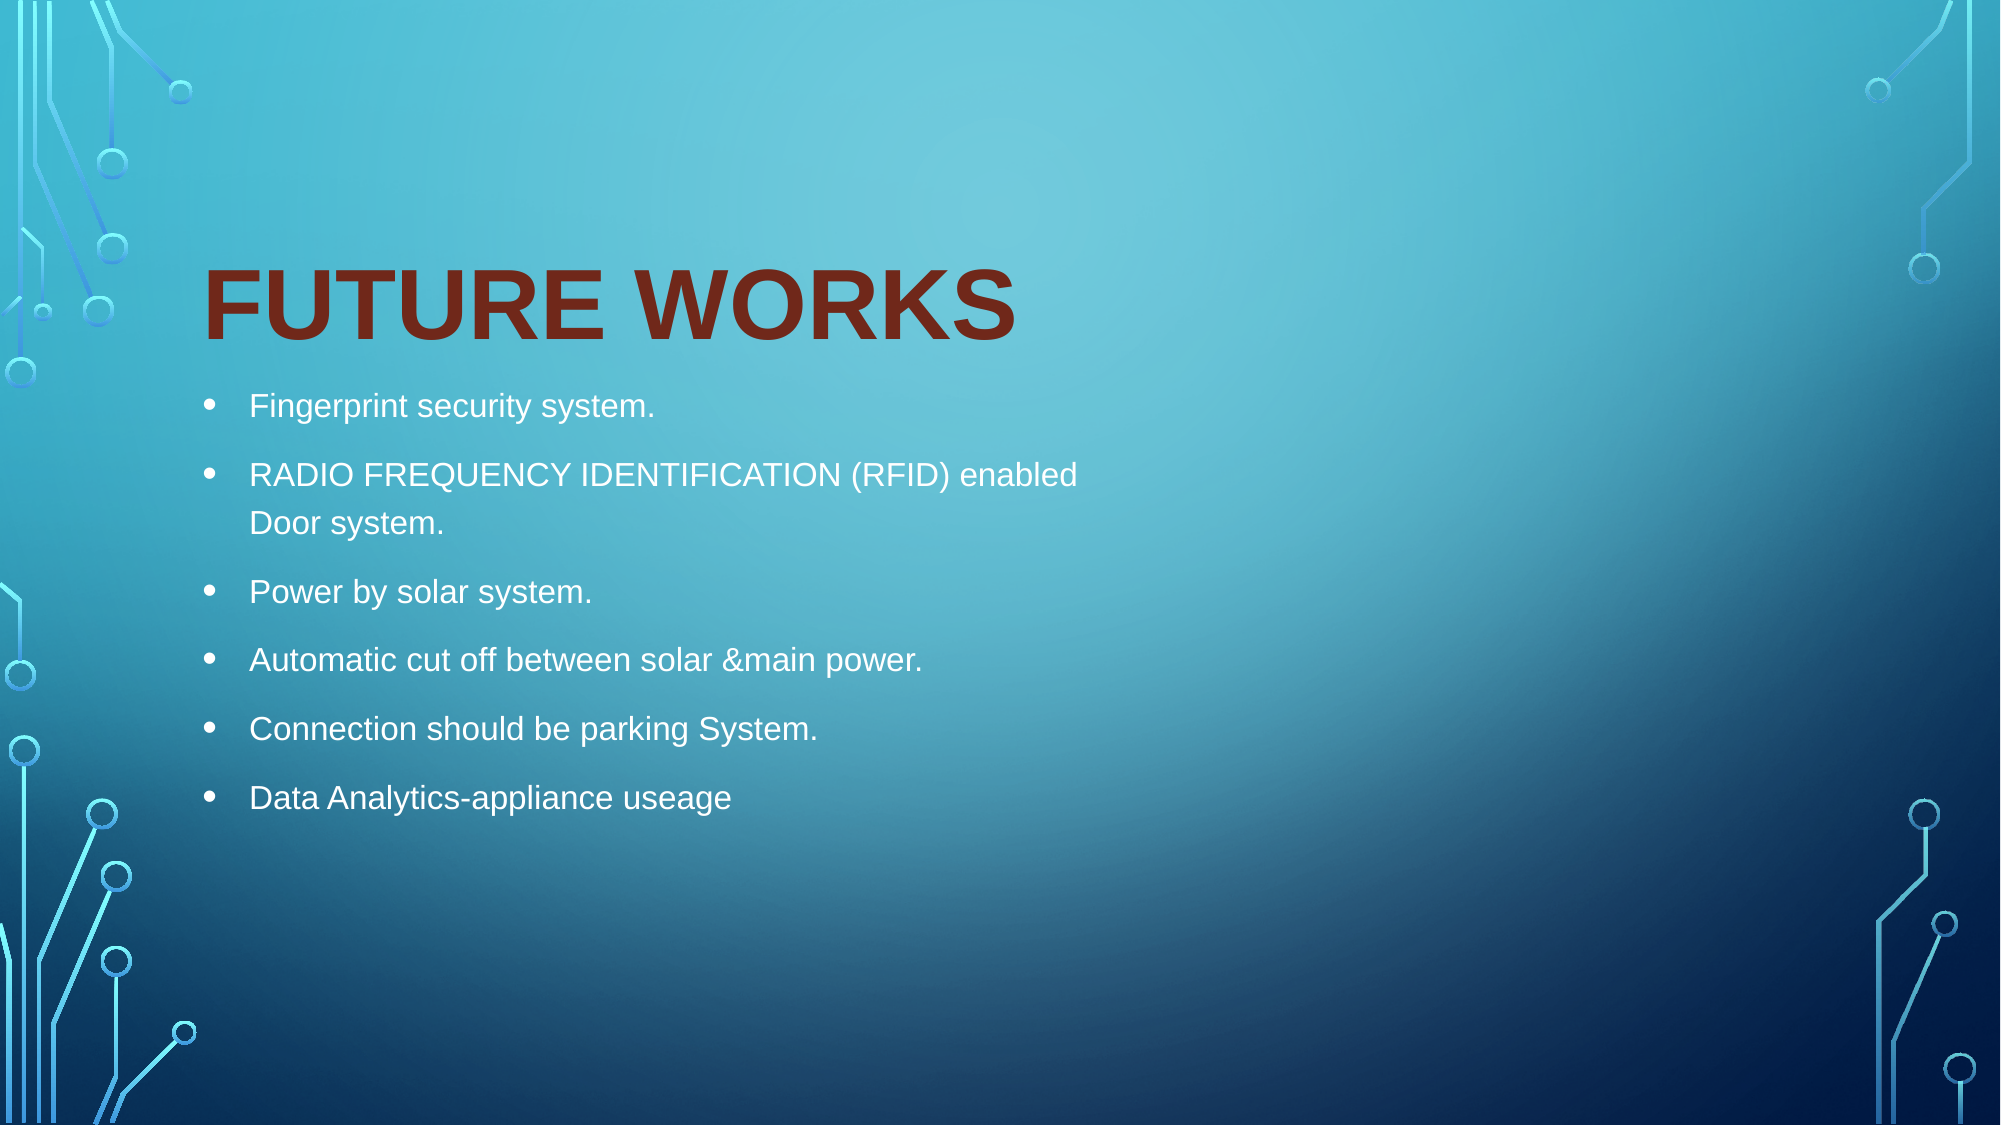

# FUTURE WORKS
Fingerprint security system.
RADIO FREQUENCY IDENTIFICATION (RFID) enabled Door system.
Power by solar system.
Automatic cut off between solar &main power.
Connection should be parking System.
Data Analytics-appliance useage